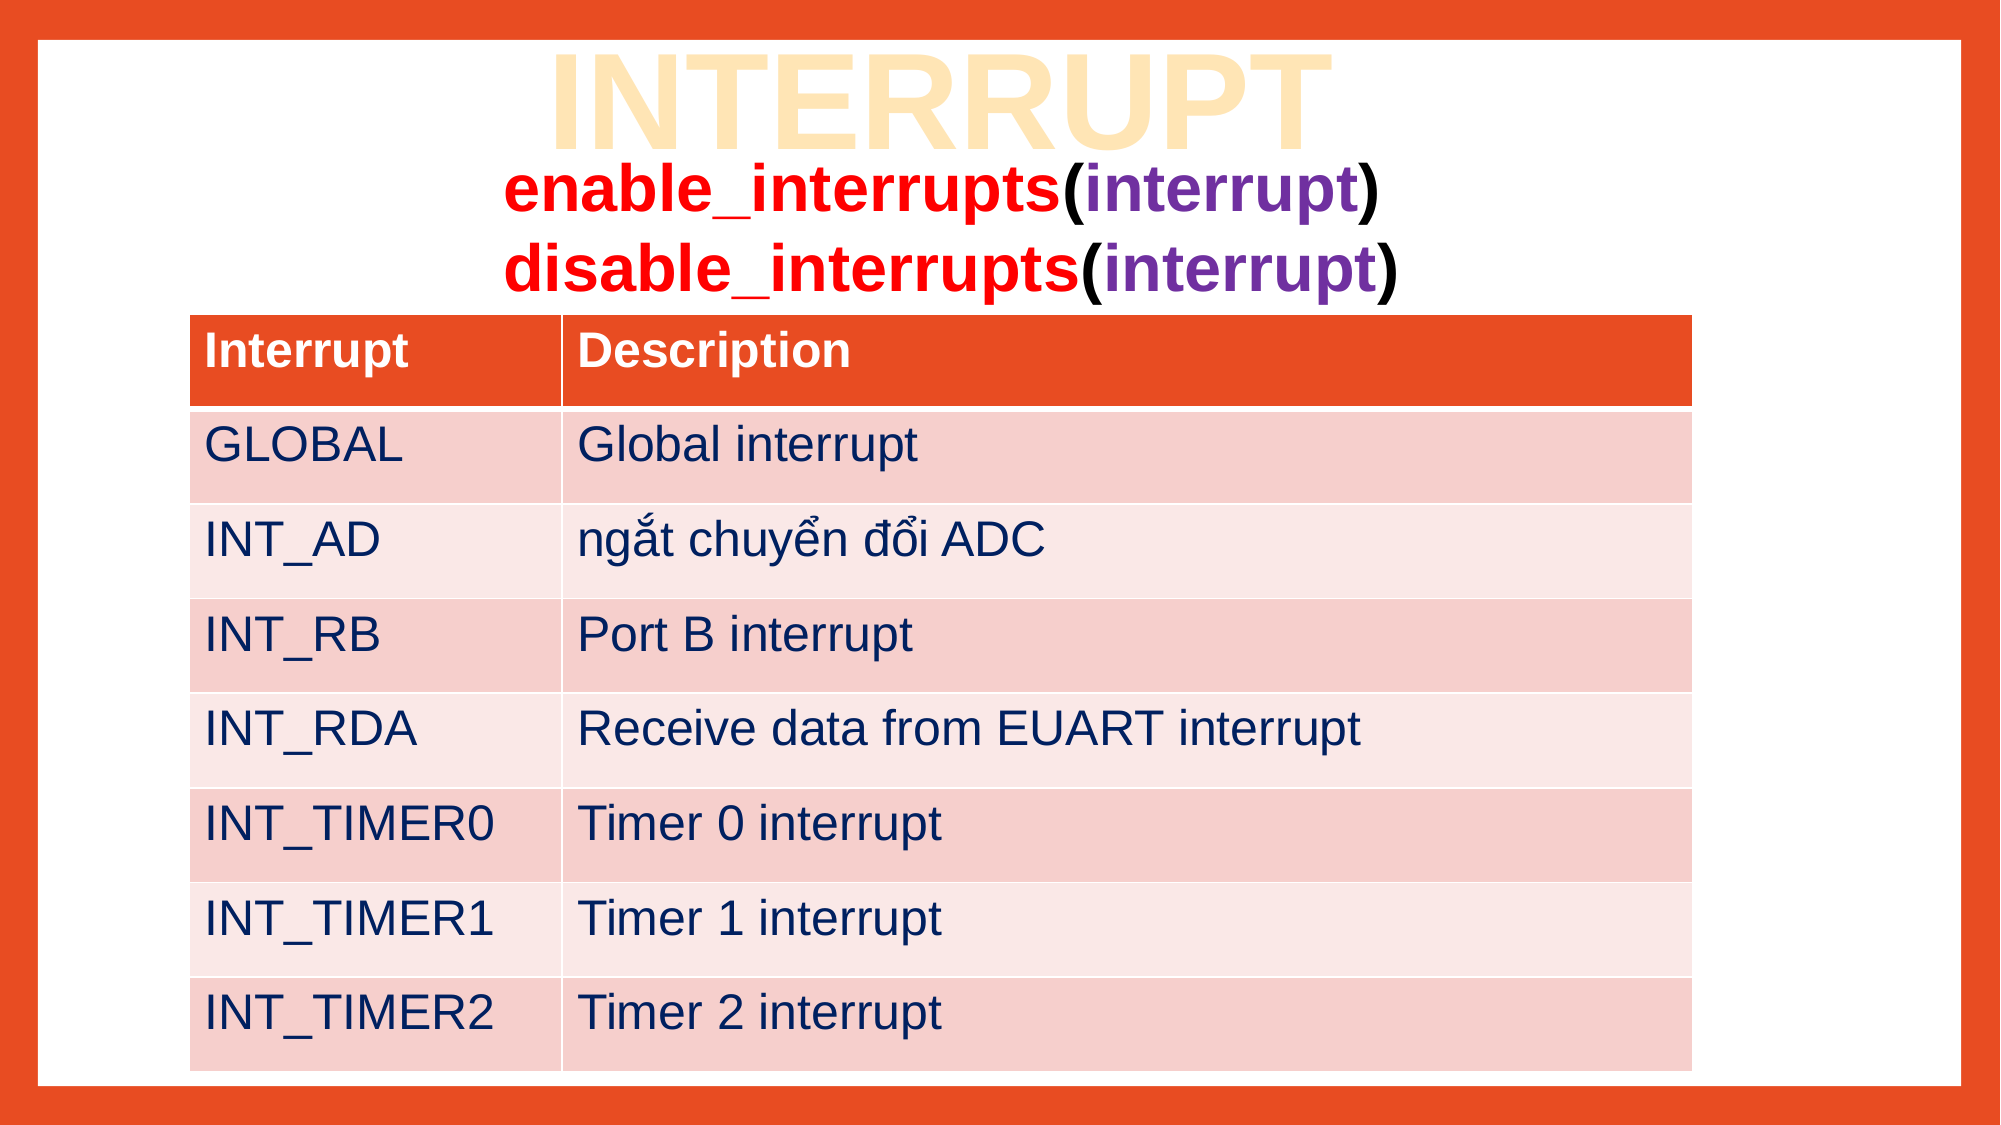

INTERRUPT
enable_interrupts(interrupt)
disable_interrupts(interrupt)
| Interrupt | Description |
| --- | --- |
| GLOBAL | Global interrupt |
| INT\_AD | ngắt chuyển đổi ADC |
| INT\_RB | Port B interrupt |
| INT\_RDA | Receive data from EUART interrupt |
| INT\_TIMER0 | Timer 0 interrupt |
| INT\_TIMER1 | Timer 1 interrupt |
| INT\_TIMER2 | Timer 2 interrupt |